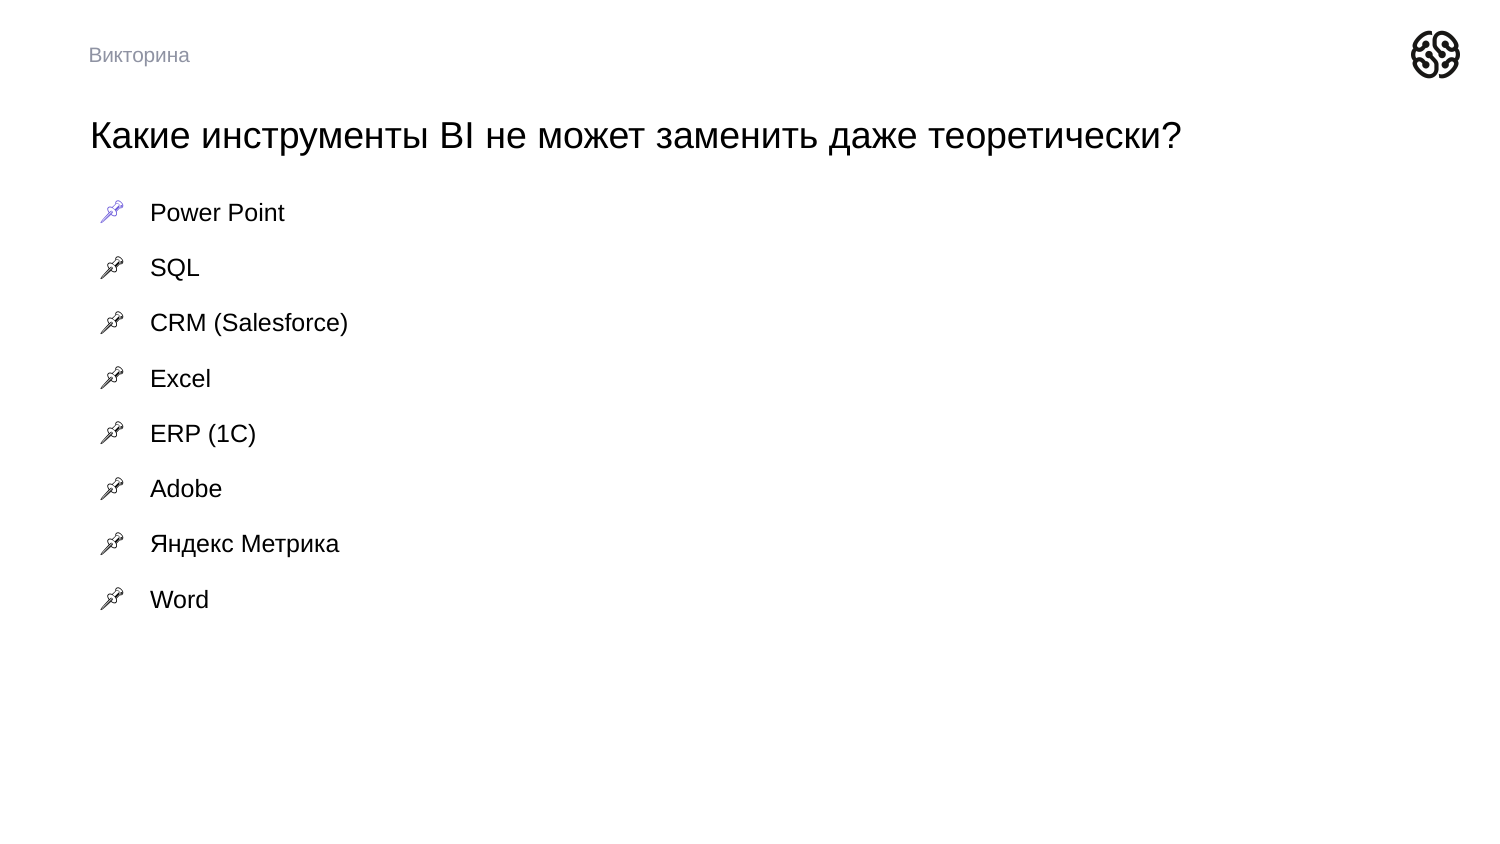

Викторина
# Какие инструменты BI не может заменить даже теоретически?
Power Point
SQL
CRM (Salesforce)
Excel
ERP (1C)
Adobe
Яндекс Метрика
Word